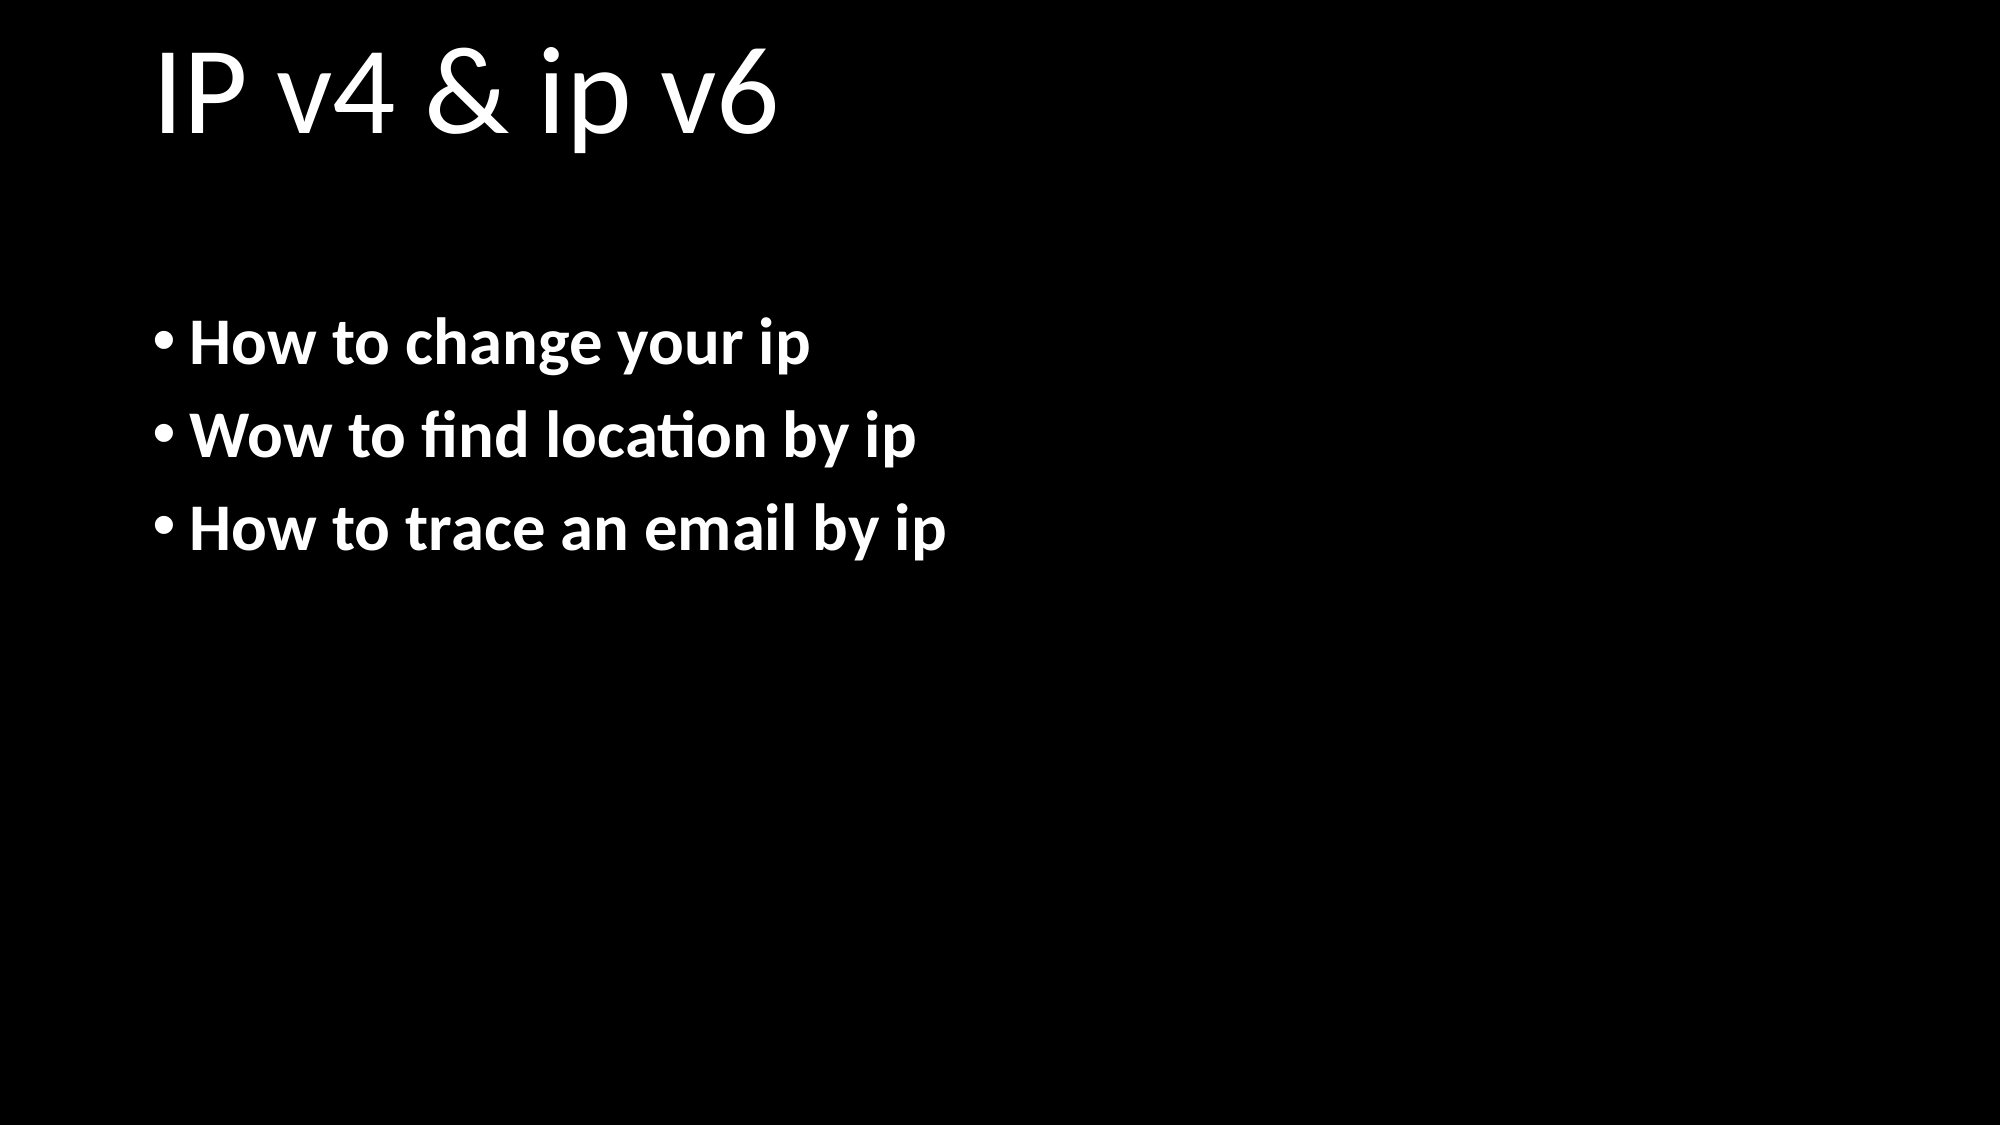

# IP v4 & ip v6
How to change your ip
Wow to find location by ip
How to trace an email by ip